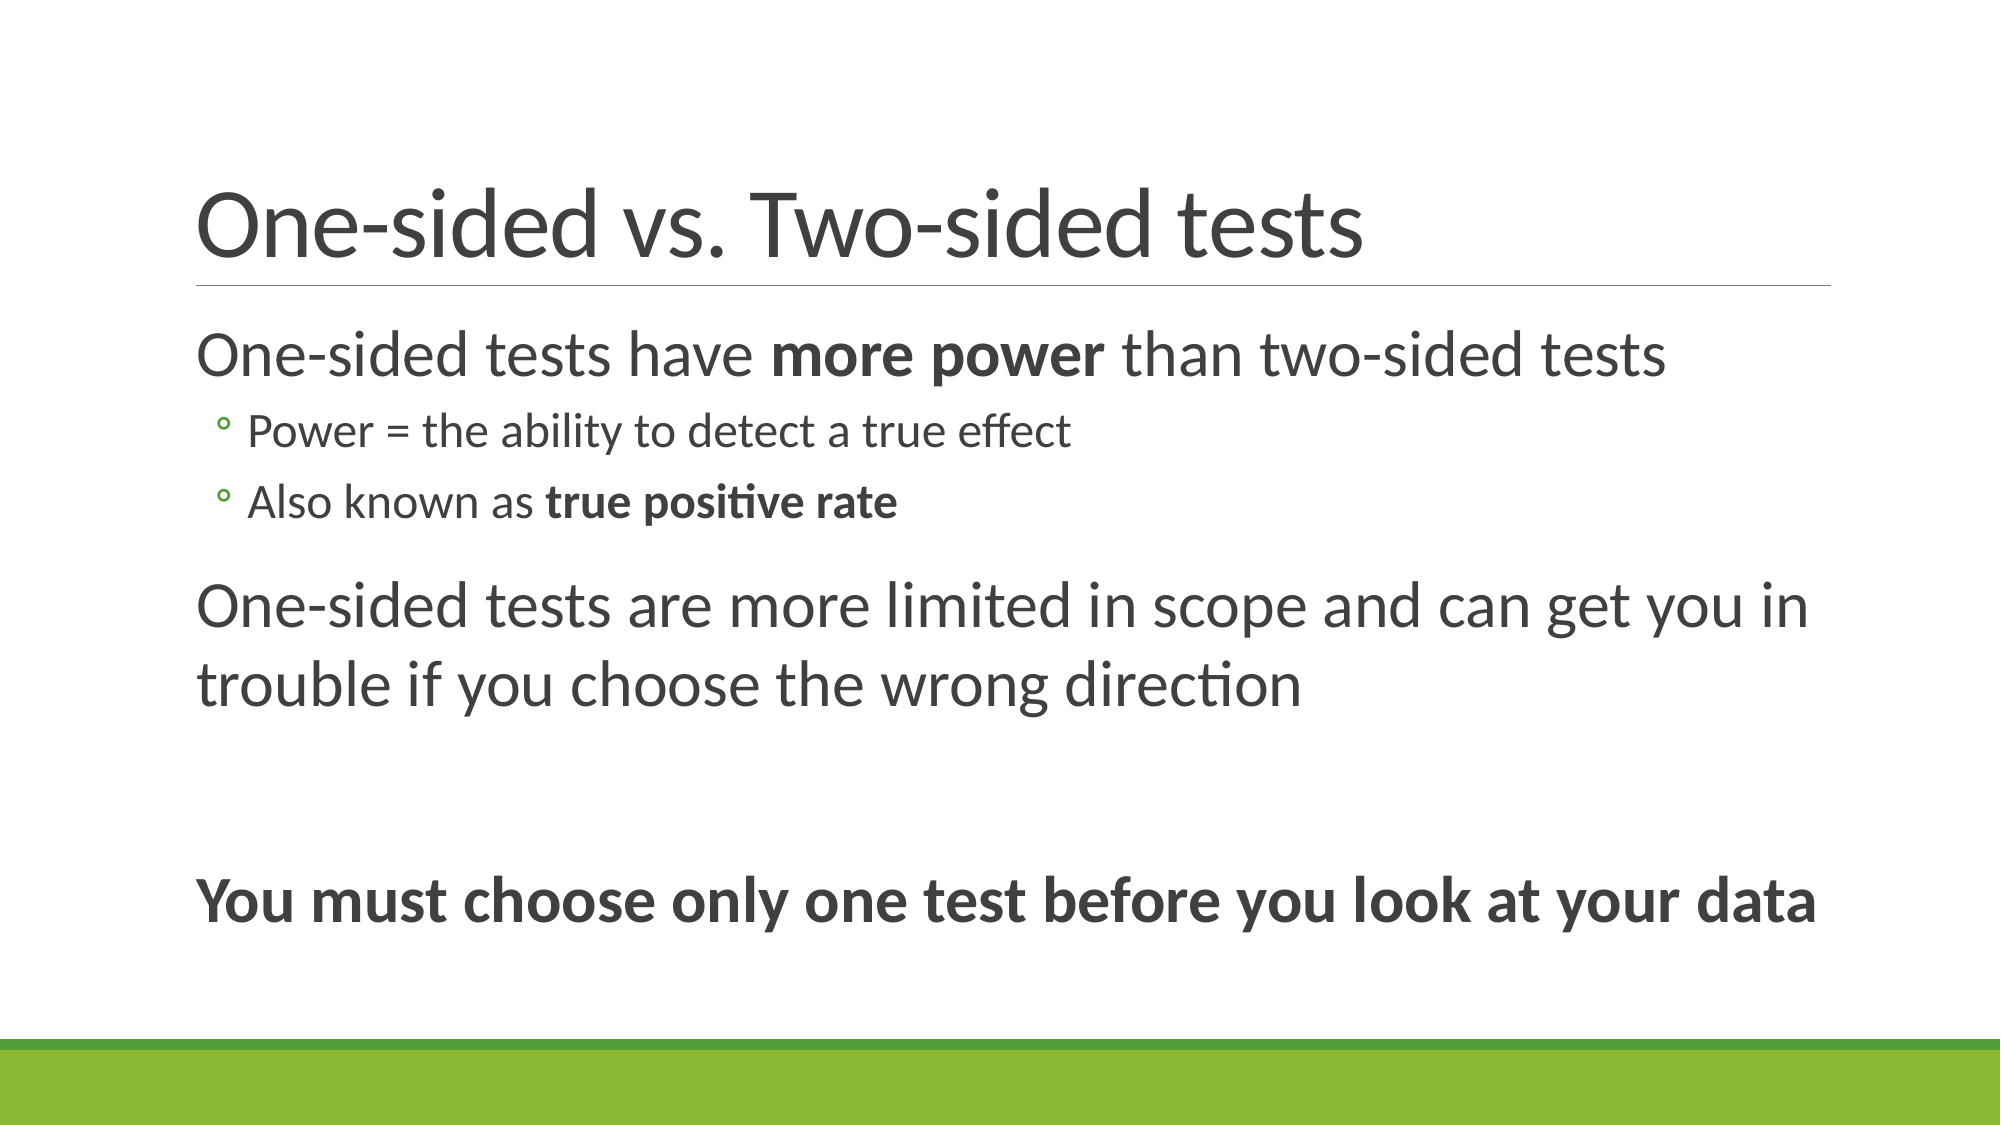

# One-sided vs. Two-sided tests
One-sided tests have more power than two-sided tests
Power = the ability to detect a true effect
Also known as true positive rate
One-sided tests are more limited in scope and can get you in trouble if you choose the wrong direction

You must choose only one test before you look at your data